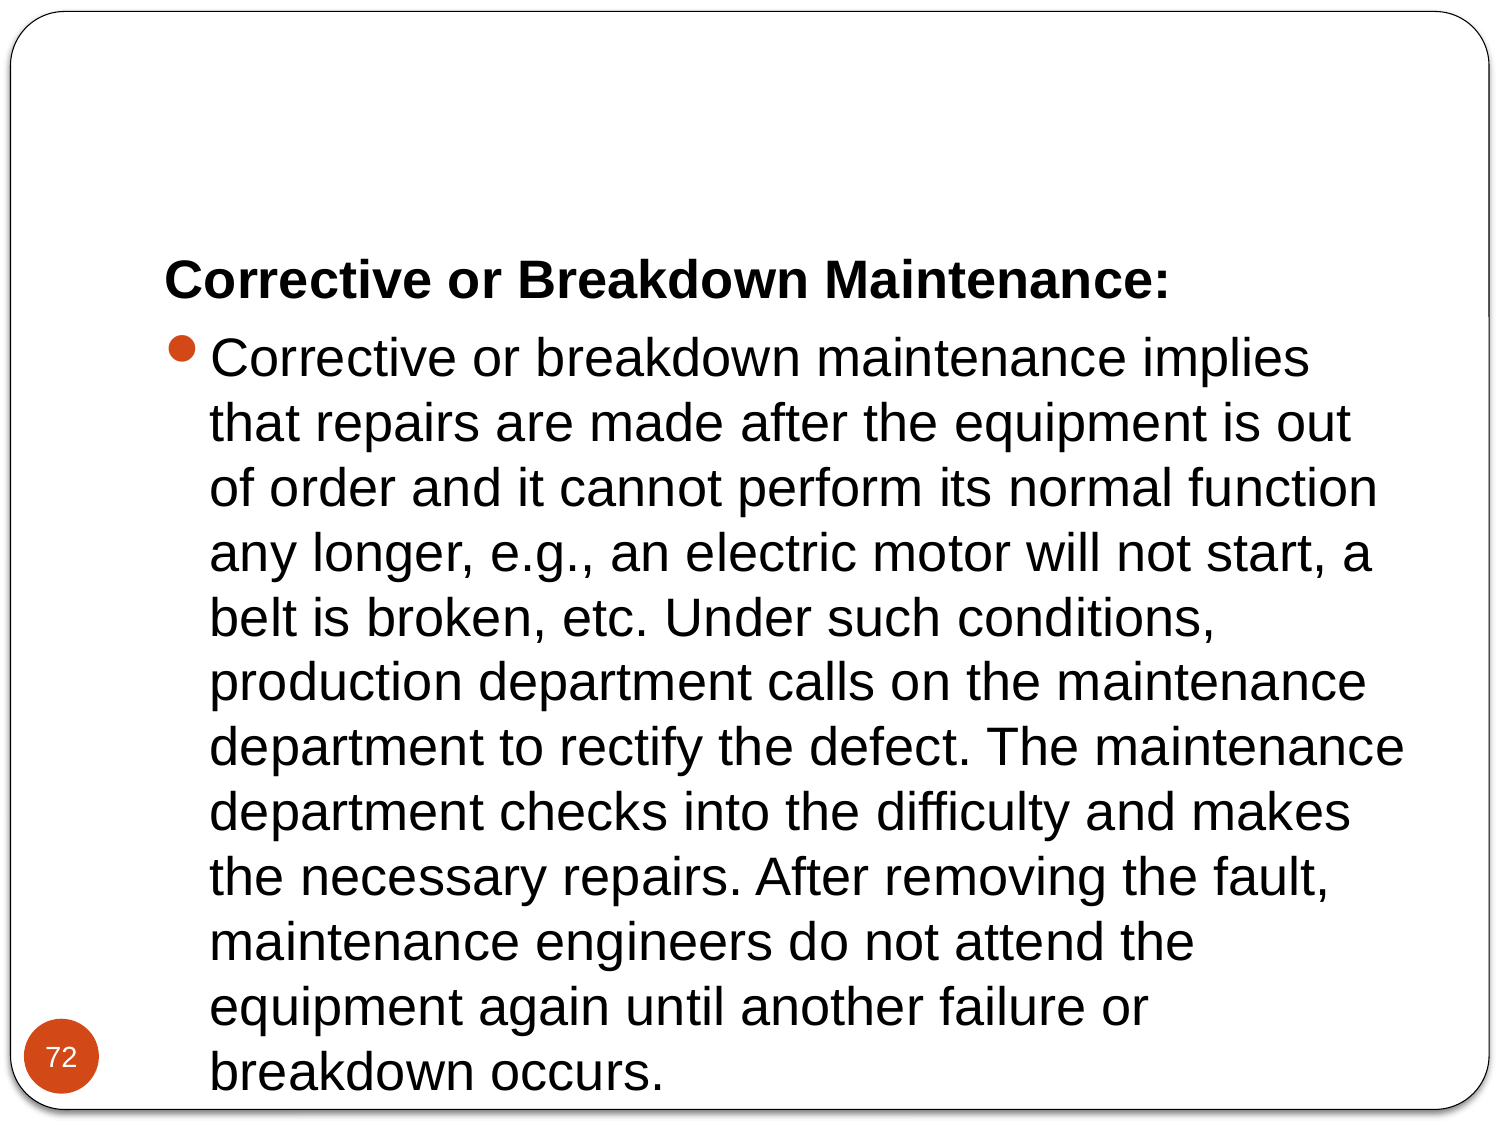

Corrective or Breakdown Maintenance:
Corrective or breakdown maintenance implies that repairs are made after the equipment is out of order and it cannot perform its normal function any longer, e.g., an electric motor will not start, a belt is broken, etc. Under such conditions, production department calls on the maintenance department to rectify the defect. The maintenance department checks into the difficulty and makes the necessary repairs. After removing the fault, maintenance engineers do not attend the equipment again until another failure or breakdown occurs.

72